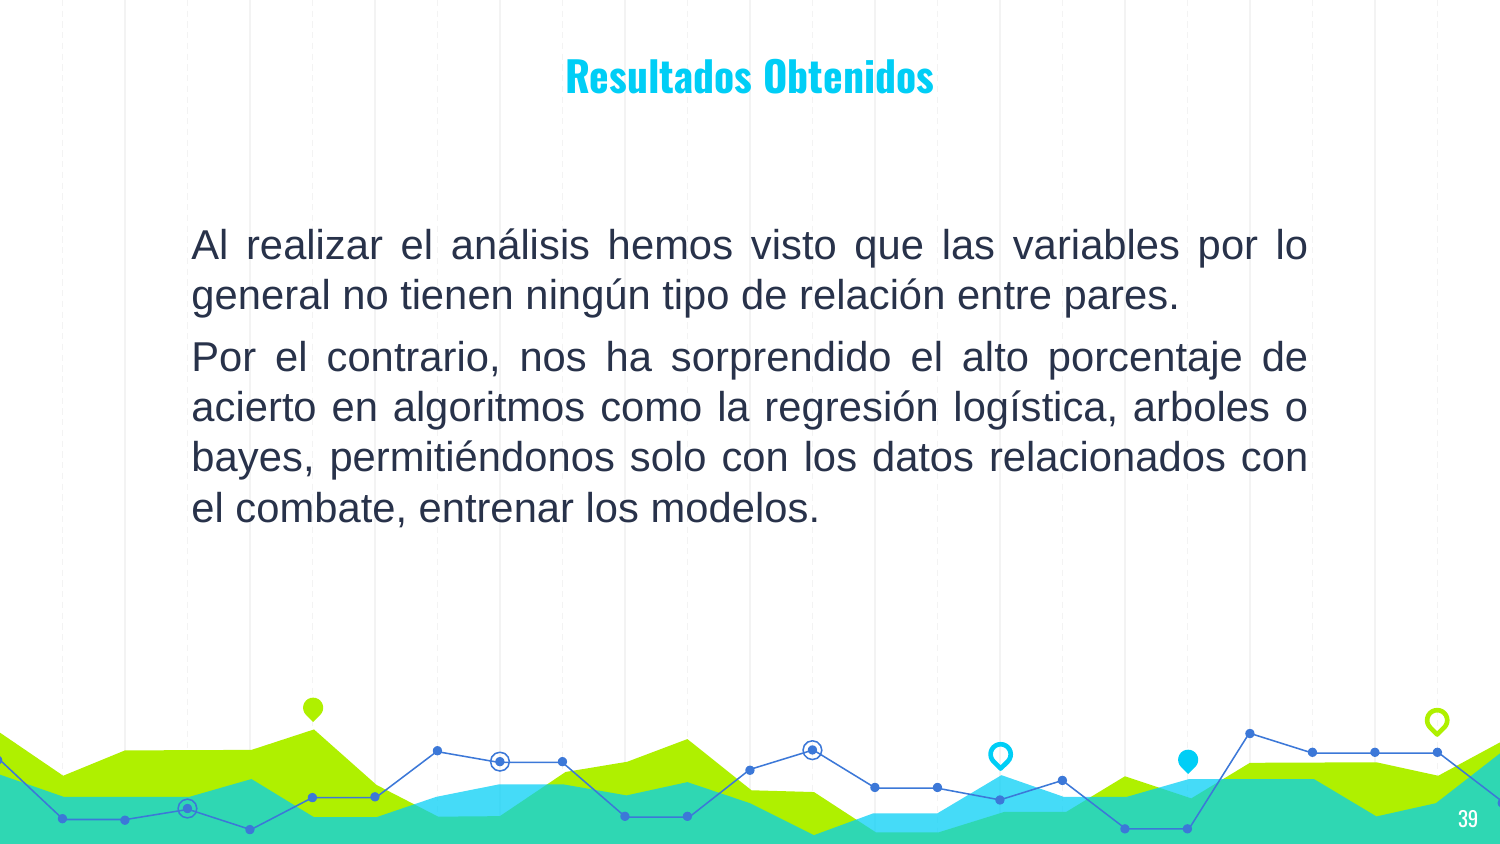

# Resultados Obtenidos
Al realizar el análisis hemos visto que las variables por lo general no tienen ningún tipo de relación entre pares.
Por el contrario, nos ha sorprendido el alto porcentaje de acierto en algoritmos como la regresión logística, arboles o bayes, permitiéndonos solo con los datos relacionados con el combate, entrenar los modelos.

39